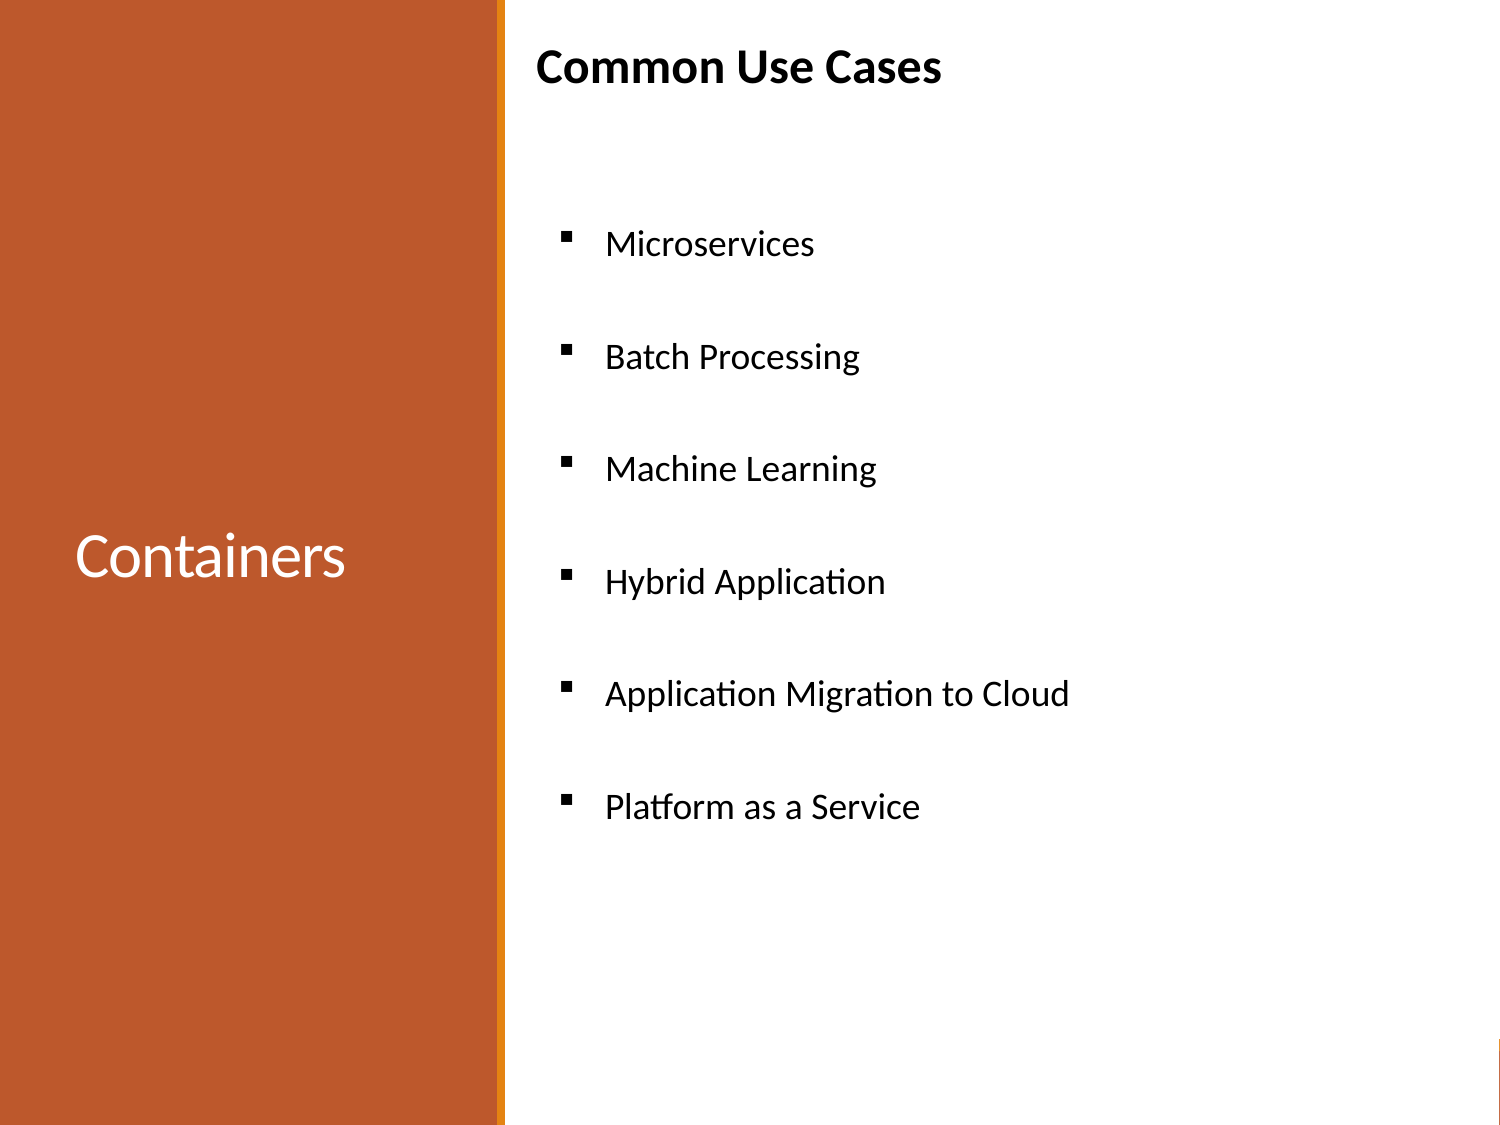

Common Use Cases

# Containers
Microservices
Batch Processing
Machine Learning
Hybrid Application
Application Migration to Cloud
Platform as a Service